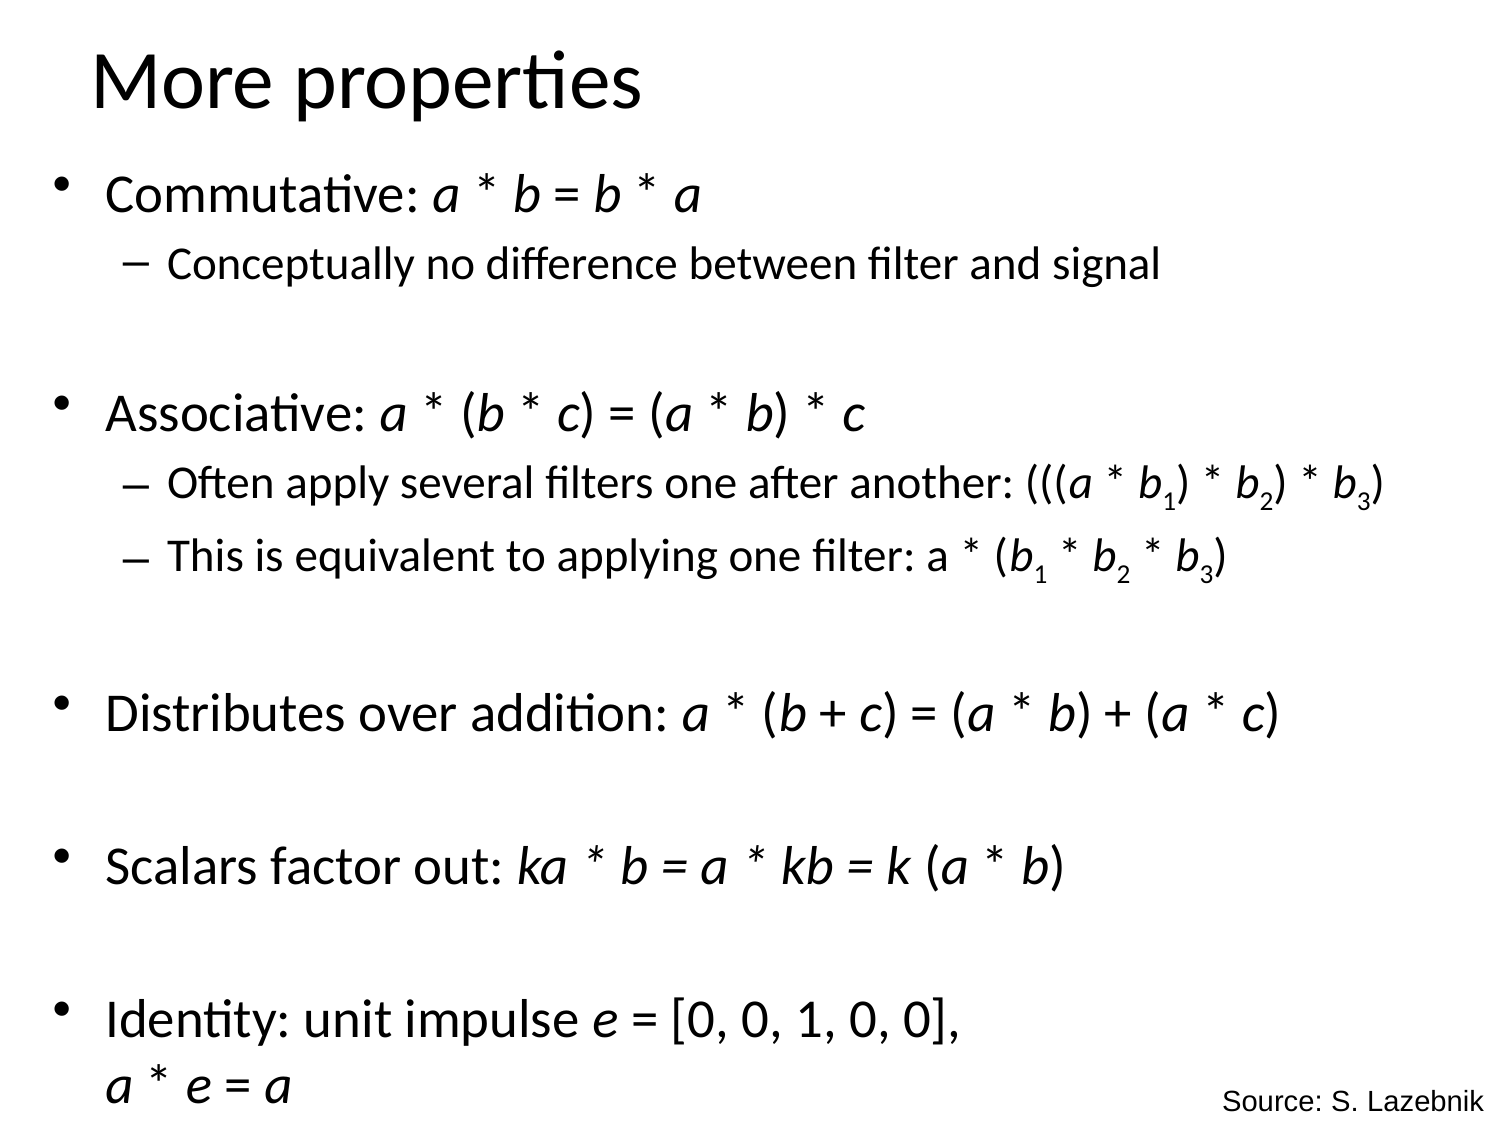

# More properties
Commutative: a * b = b * a
Conceptually no difference between filter and signal

Associative: a * (b * c) = (a * b) * c
Often apply several filters one after another: (((a * b1) * b2) * b3)
This is equivalent to applying one filter: a * (b1 * b2 * b3)

Distributes over addition: a * (b + c) = (a * b) + (a * c)

Scalars factor out: ka * b = a * kb = k (a * b)

Identity: unit impulse e = [0, 0, 1, 0, 0],
a * e = a

Source: S. Lazebnik